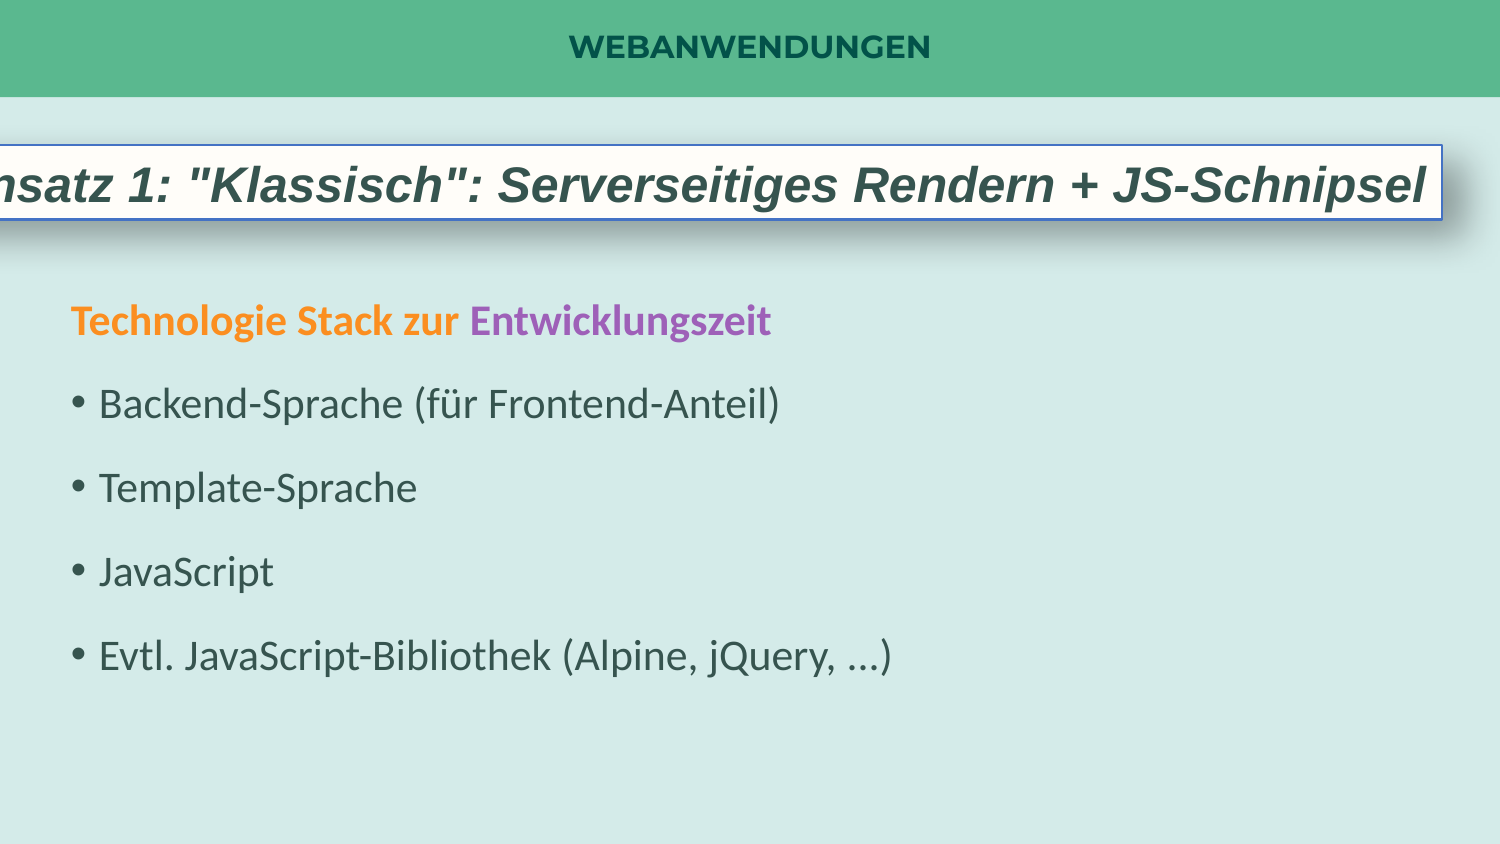

# Webanwendungen
Ansatz 1: "Klassisch": Serverseitiges Rendern + JS-Schnipsel
Technologie Stack zur Entwicklungszeit
Backend-Sprache (für Frontend-Anteil)
Template-Sprache
JavaScript
Evtl. JavaScript-Bibliothek (Alpine, jQuery, ...)